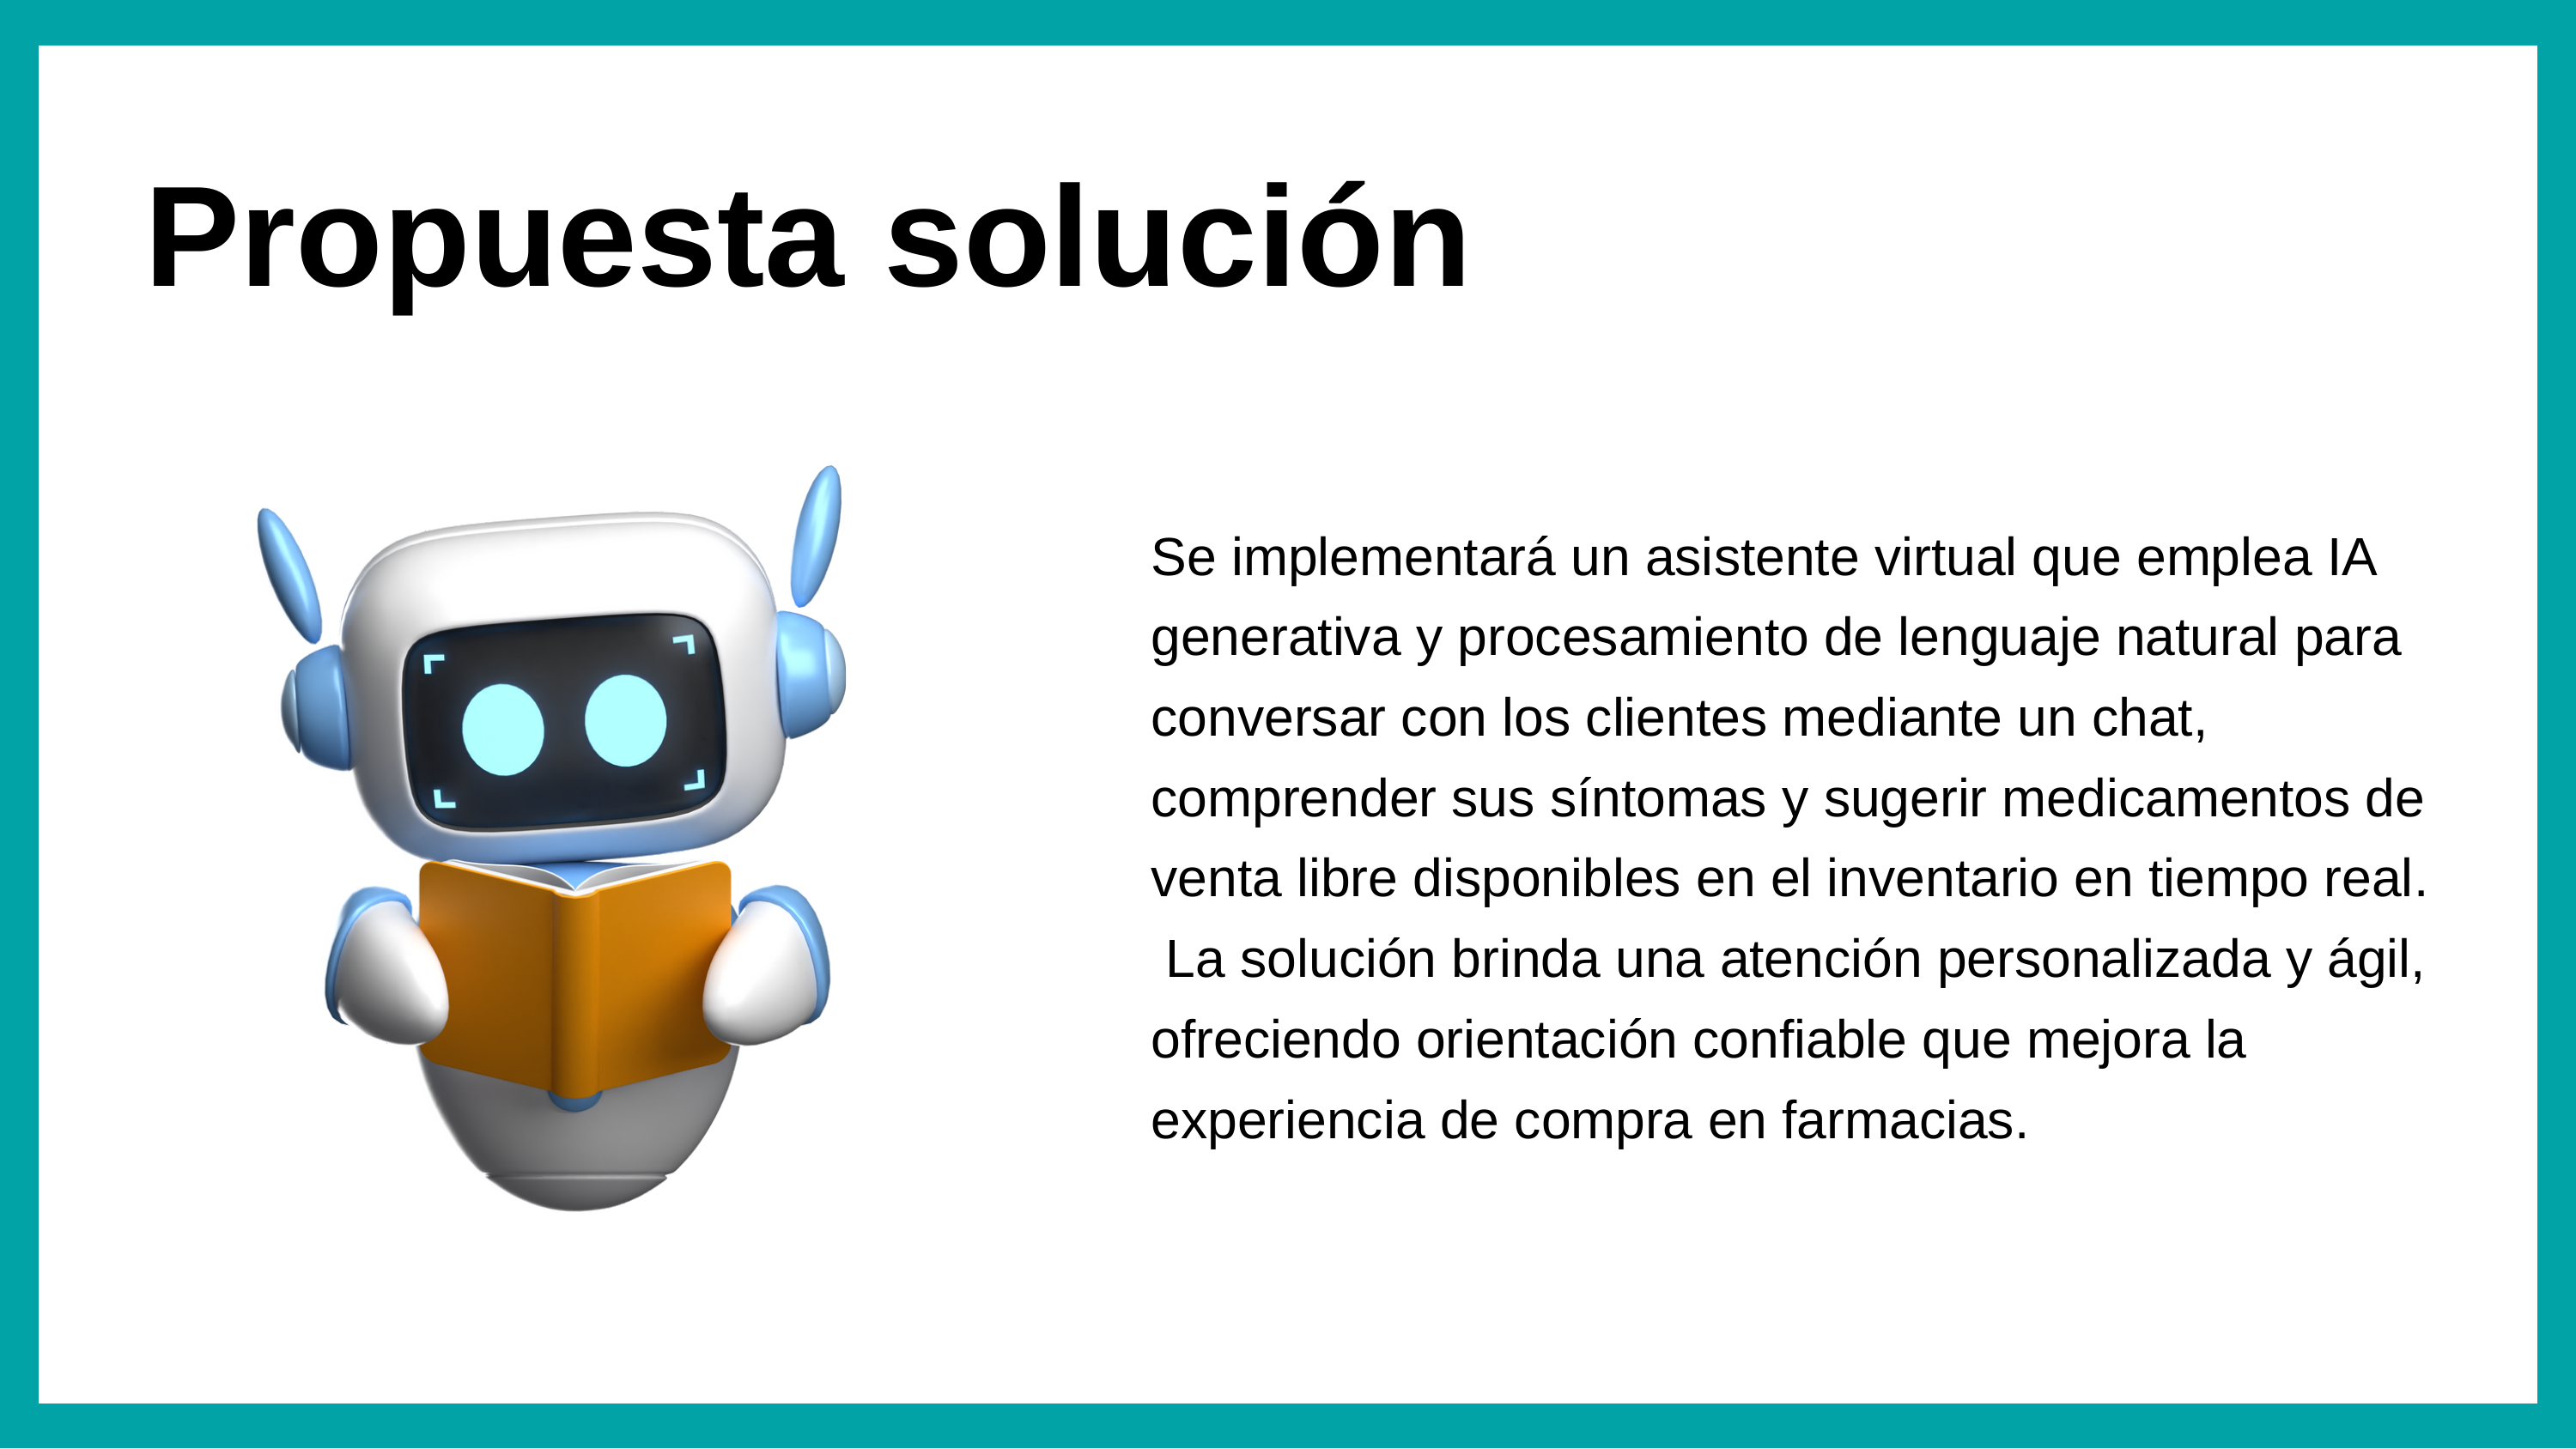

Propuesta solución

Se implementará un asistente virtual que emplea IA generativa y procesamiento de lenguaje natural para conversar con los clientes mediante un chat, comprender sus síntomas y sugerir medicamentos de venta libre disponibles en el inventario en tiempo real.
 La solución brinda una atención personalizada y ágil, ofreciendo orientación confiable que mejora la experiencia de compra en farmacias.
What They Look Like